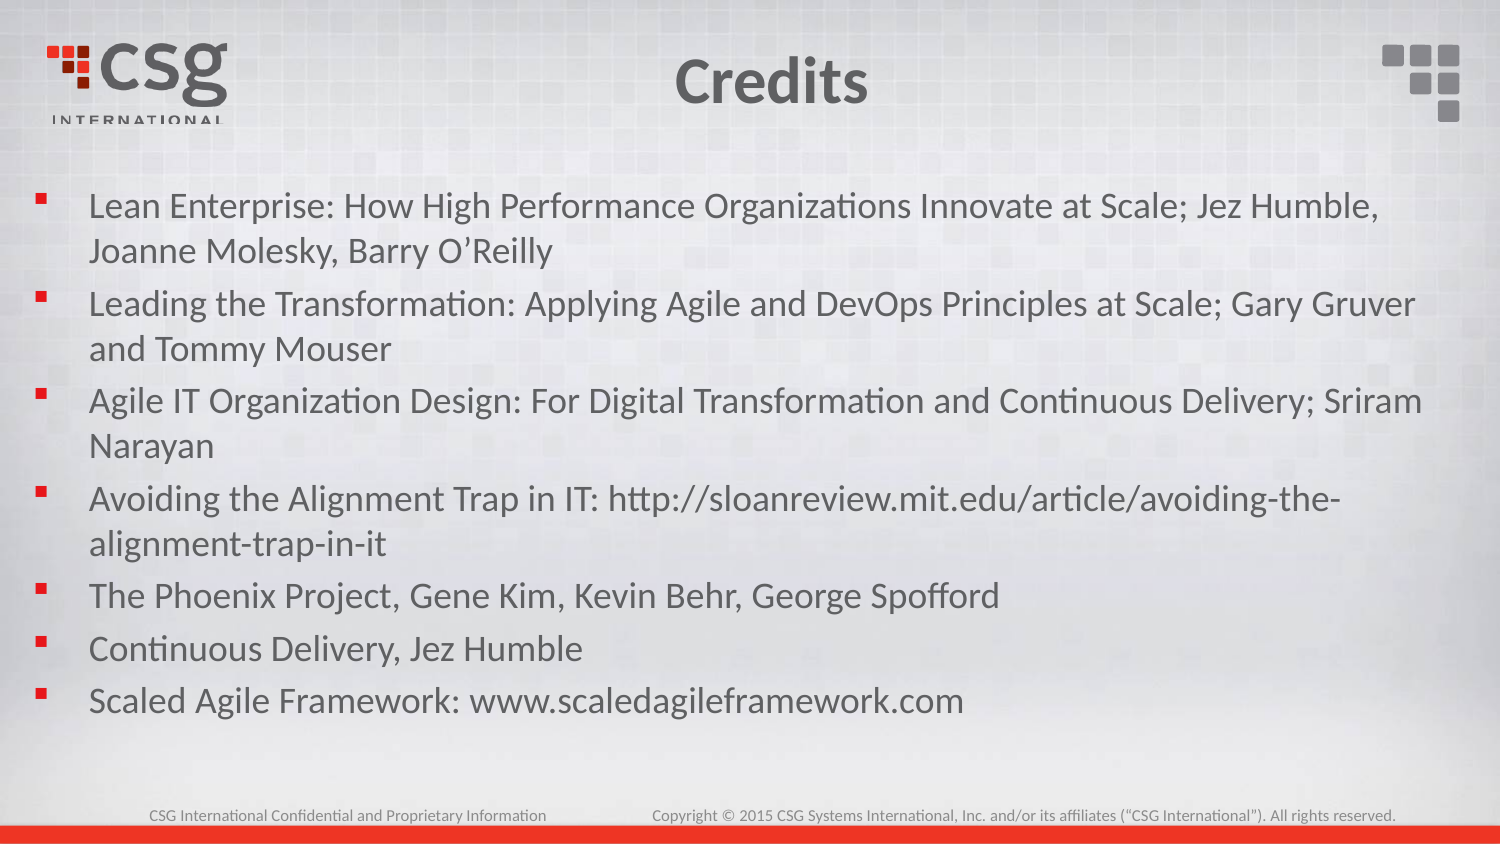

# Credits
Lean Enterprise: How High Performance Organizations Innovate at Scale; Jez Humble, Joanne Molesky, Barry O’Reilly
Leading the Transformation: Applying Agile and DevOps Principles at Scale; Gary Gruver and Tommy Mouser
Agile IT Organization Design: For Digital Transformation and Continuous Delivery; Sriram Narayan
Avoiding the Alignment Trap in IT: http://sloanreview.mit.edu/article/avoiding-the-alignment-trap-in-it
The Phoenix Project, Gene Kim, Kevin Behr, George Spofford
Continuous Delivery, Jez Humble
Scaled Agile Framework: www.scaledagileframework.com